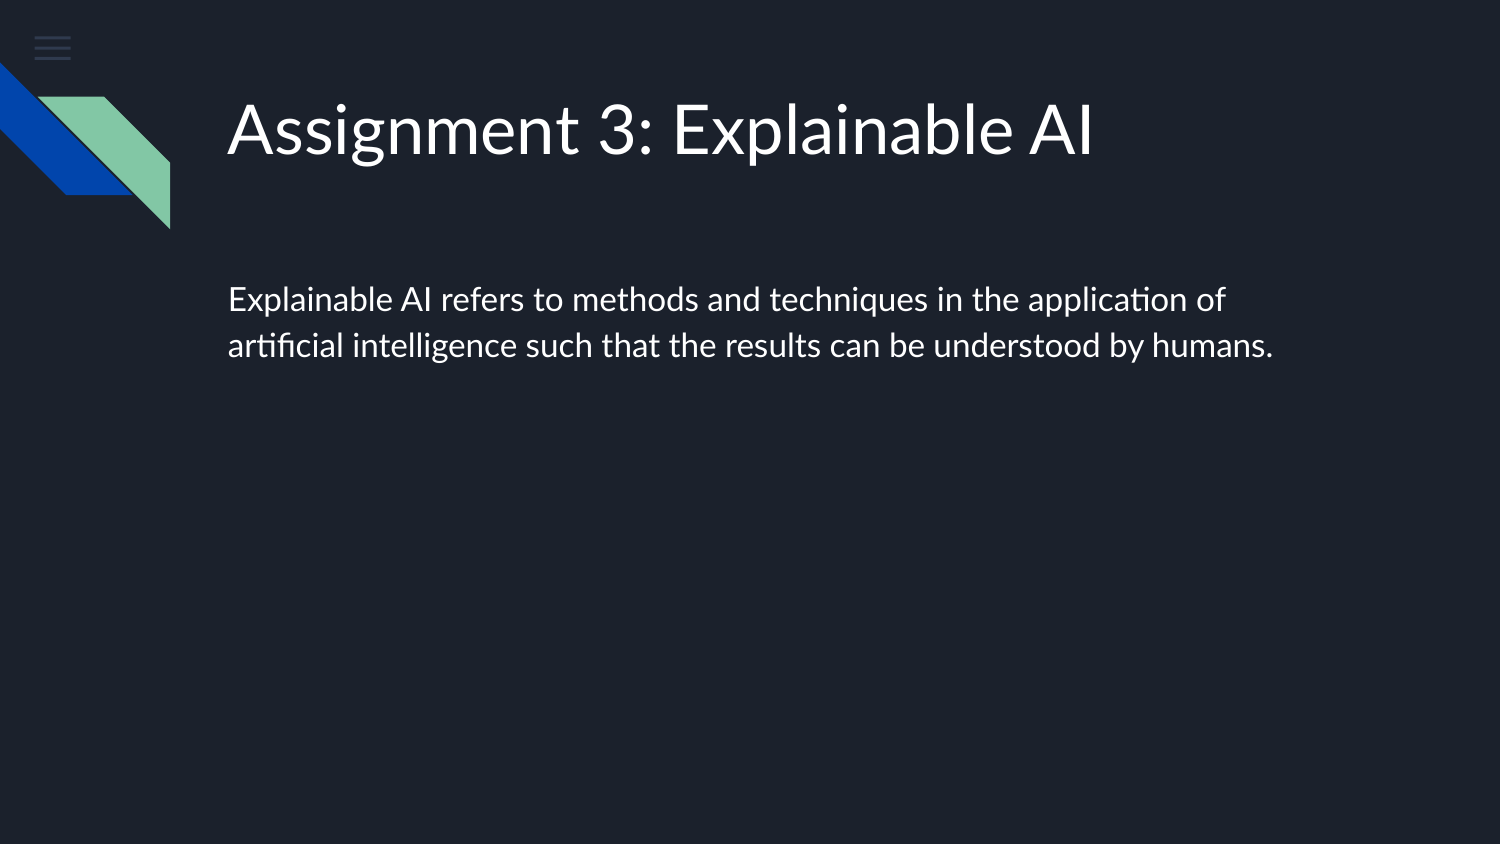

# Assignment 3: Explainable AI
Explainable AI refers to methods and techniques in the application of artificial intelligence such that the results can be understood by humans.